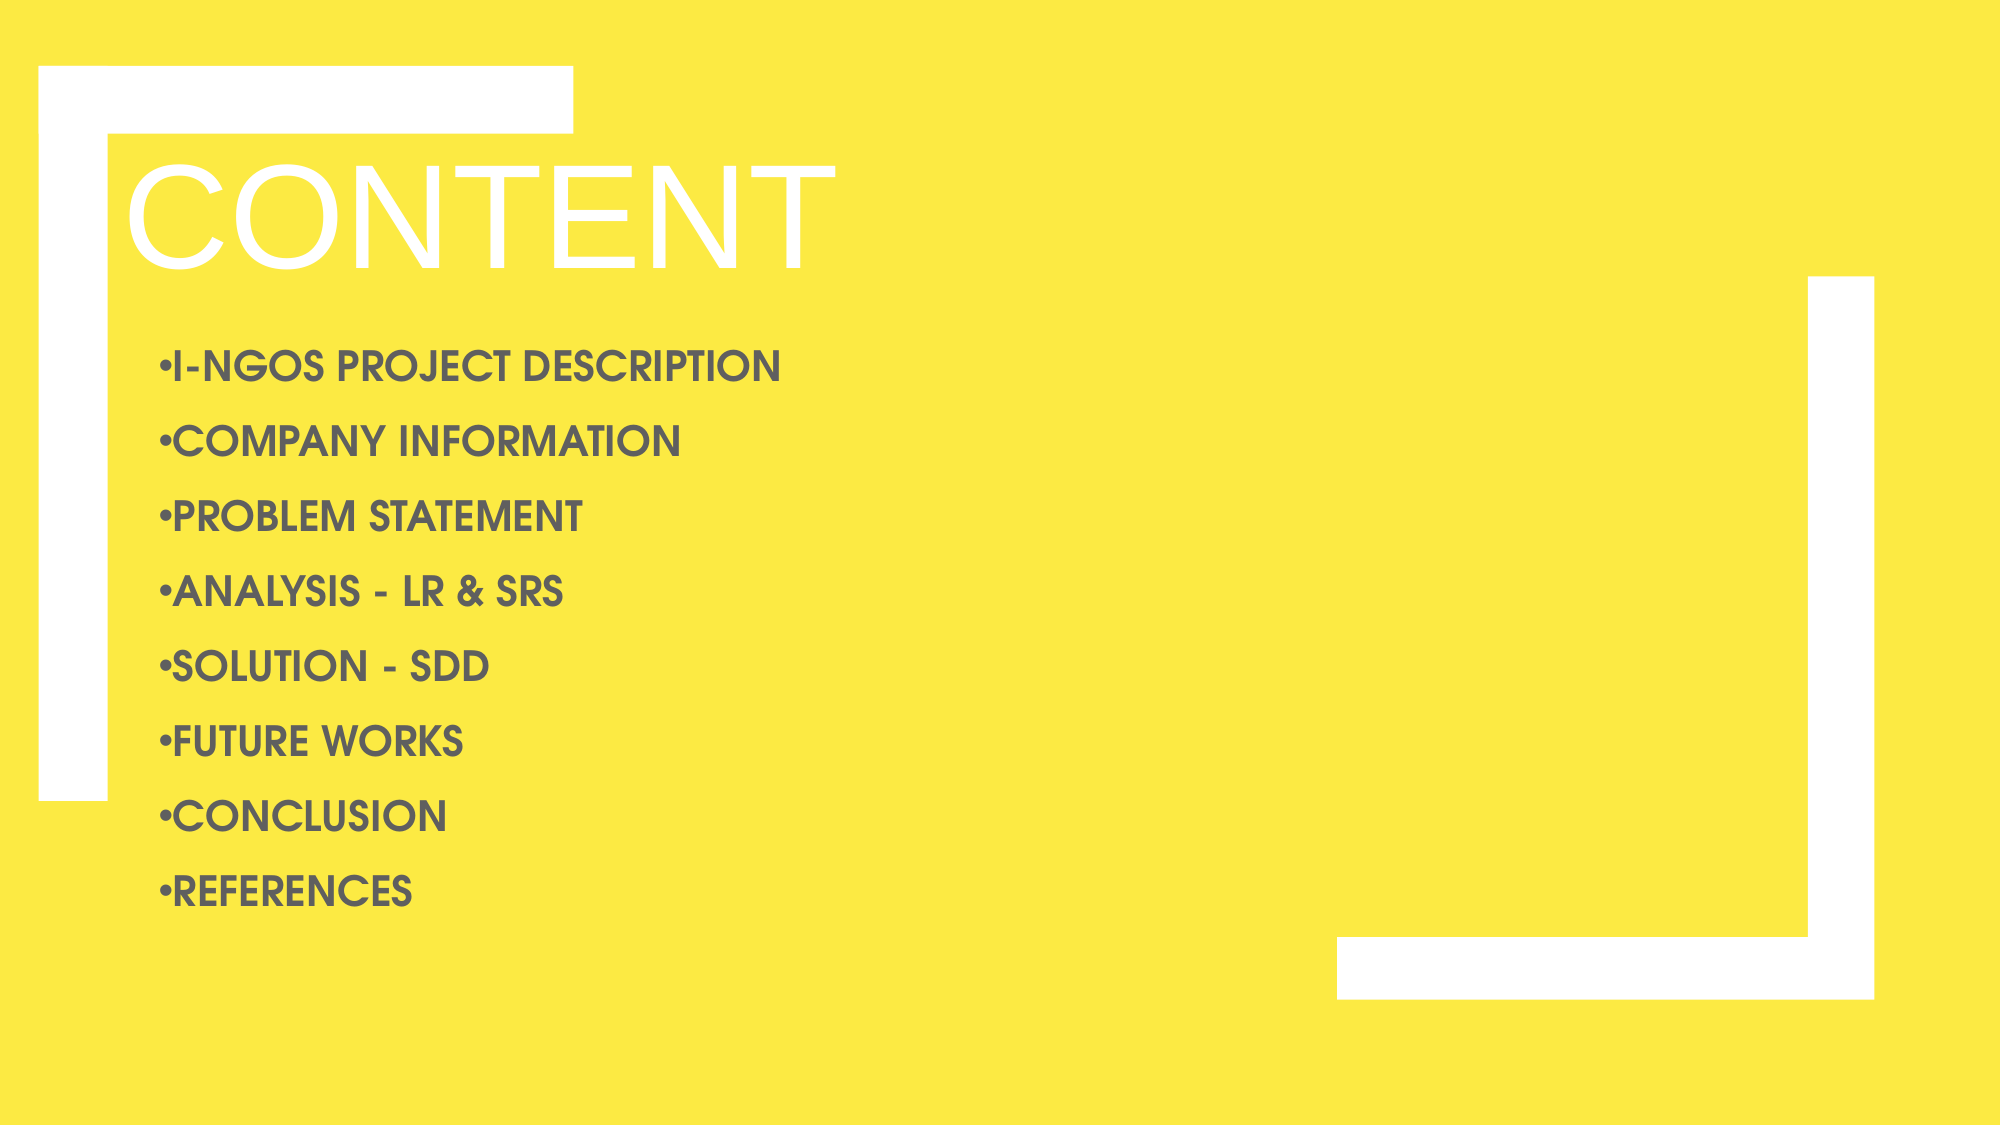

# CONTENT
I-NGOS PROJECT DESCRIPTION
COMPANY INFORMATION
PROBLEM STATEMENT
ANALYSIS - LR & SRS
SOLUTION - SDD
FUTURE WORKS
CONCLUSION
REFERENCES